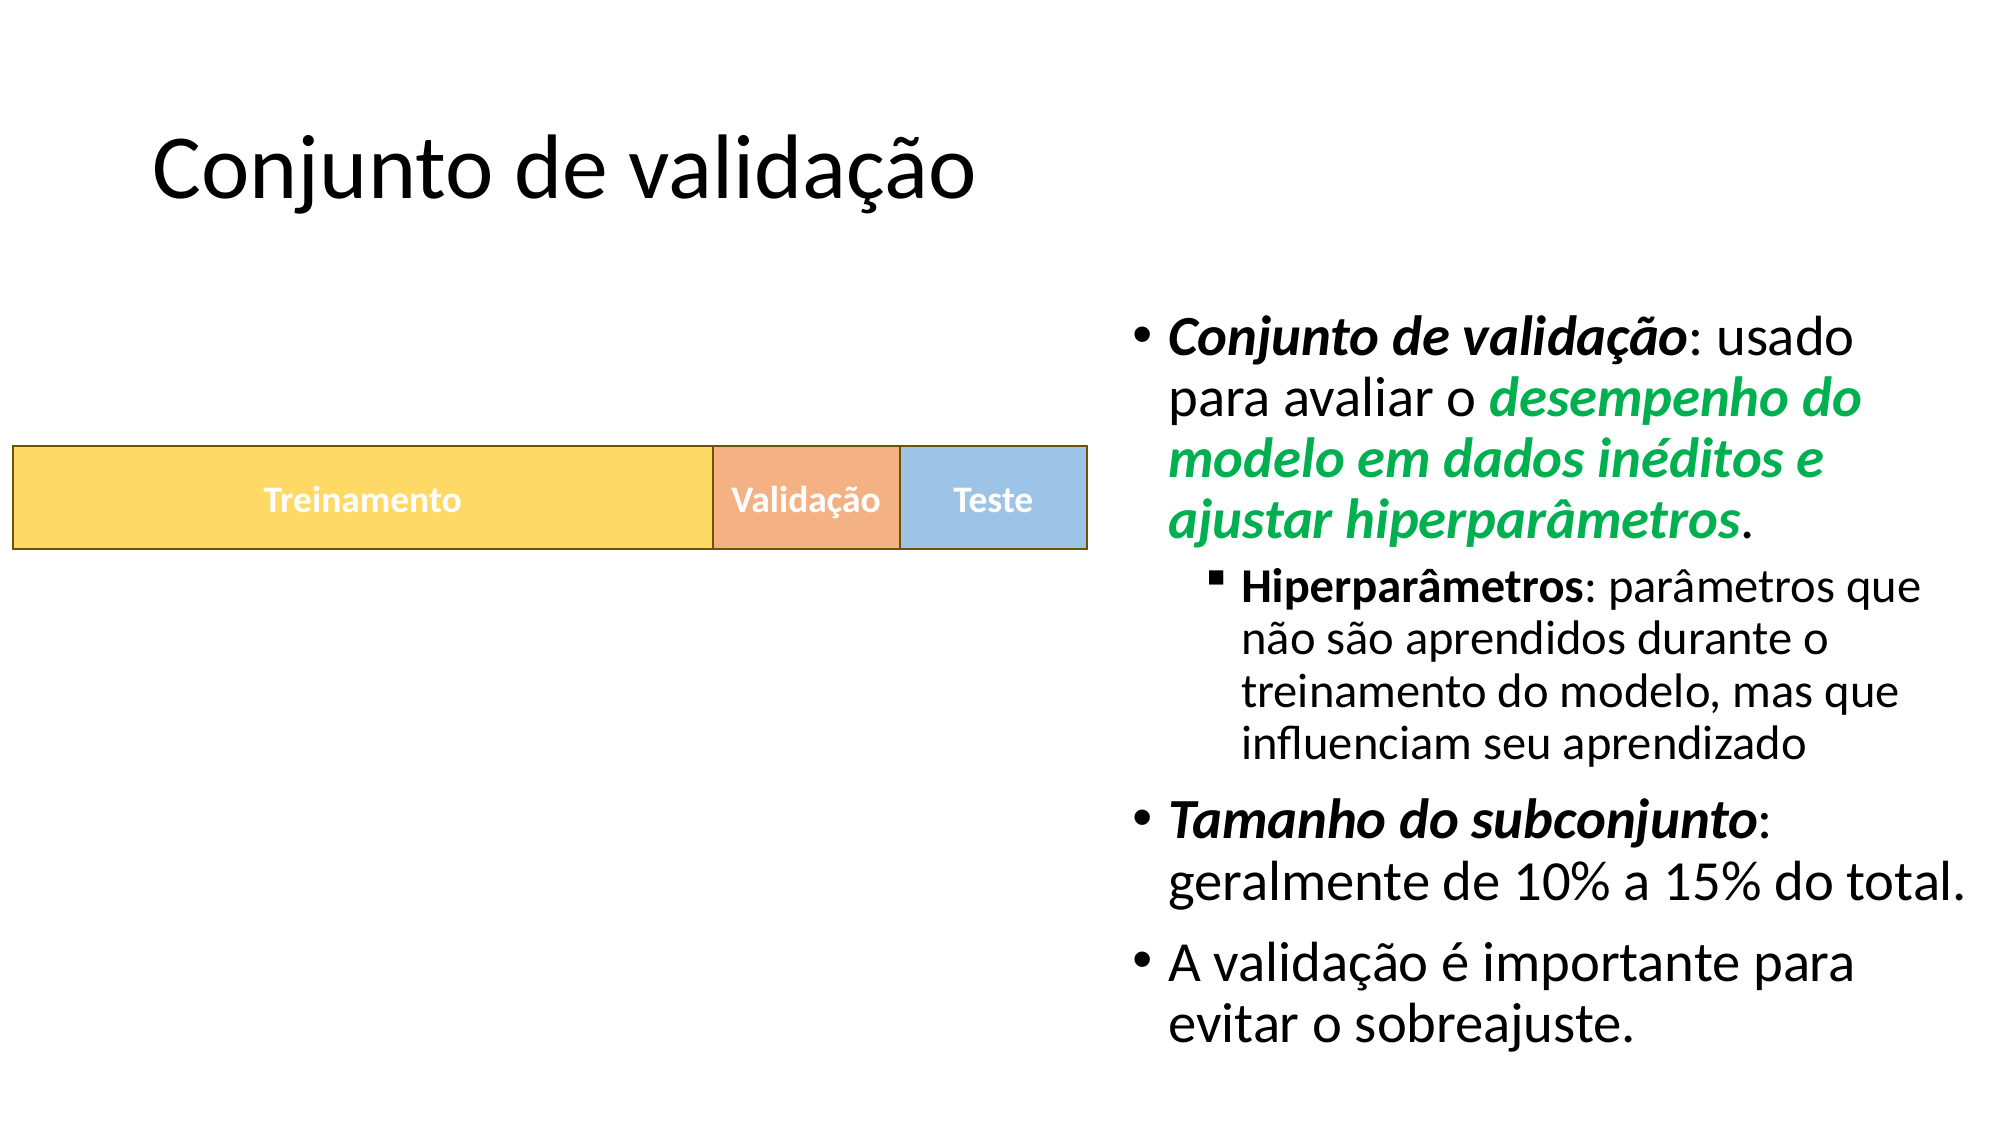

# Conjunto de validação
Conjunto de validação: usado para avaliar o desempenho do modelo em dados inéditos e ajustar hiperparâmetros.
Hiperparâmetros: parâmetros que não são aprendidos durante o treinamento do modelo, mas que influenciam seu aprendizado
Tamanho do subconjunto: geralmente de 10% a 15% do total.
A validação é importante para evitar o sobreajuste.
Treinamento
Validação
Teste